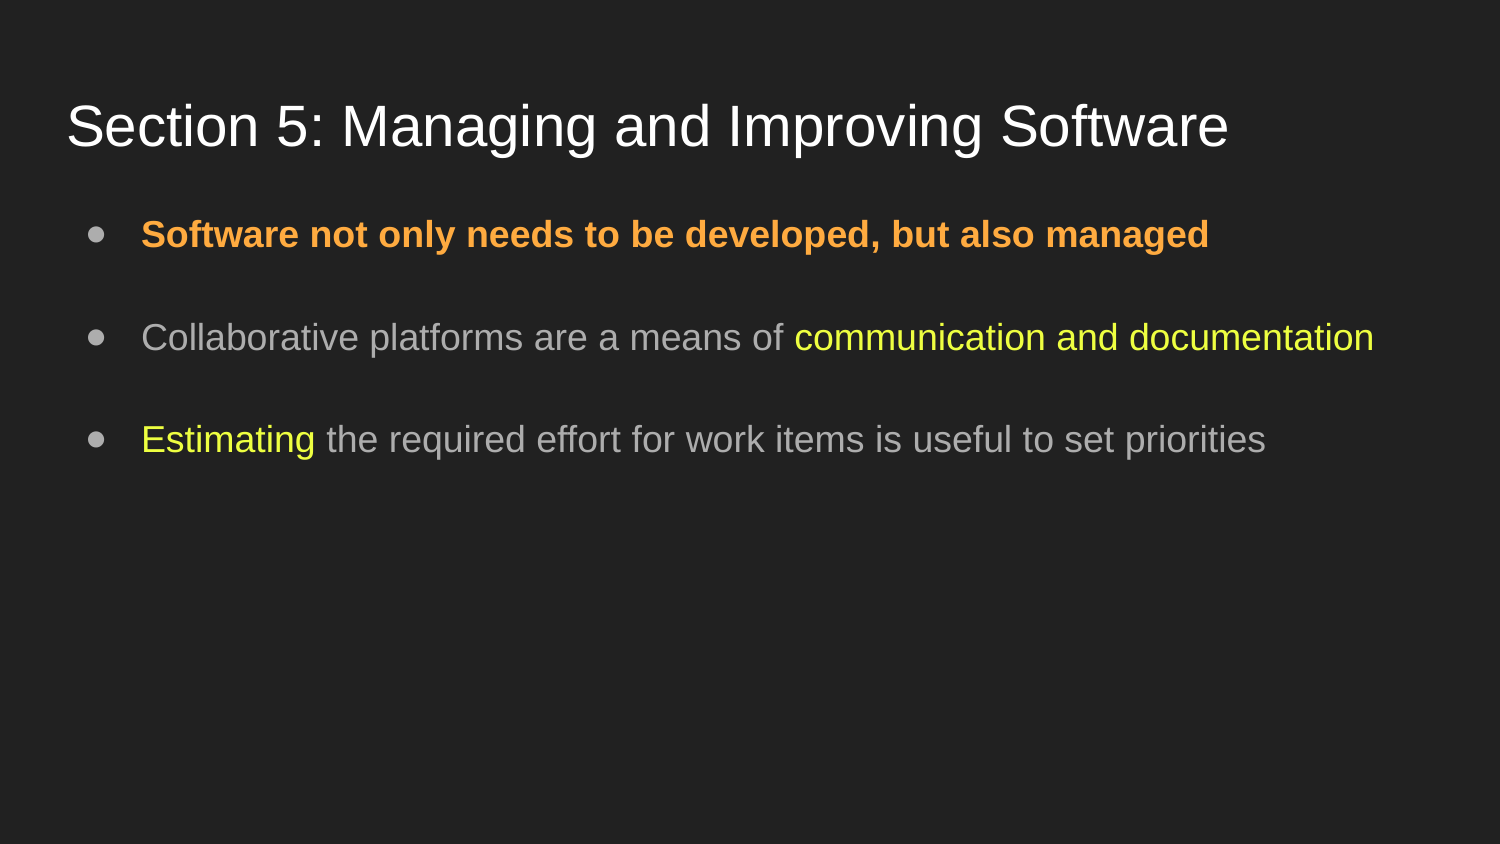

# Section 5: Managing and Improving Software
Software not only needs to be developed, but also managed

Collaborative platforms are a means of communication and documentation

Estimating the required effort for work items is useful to set priorities